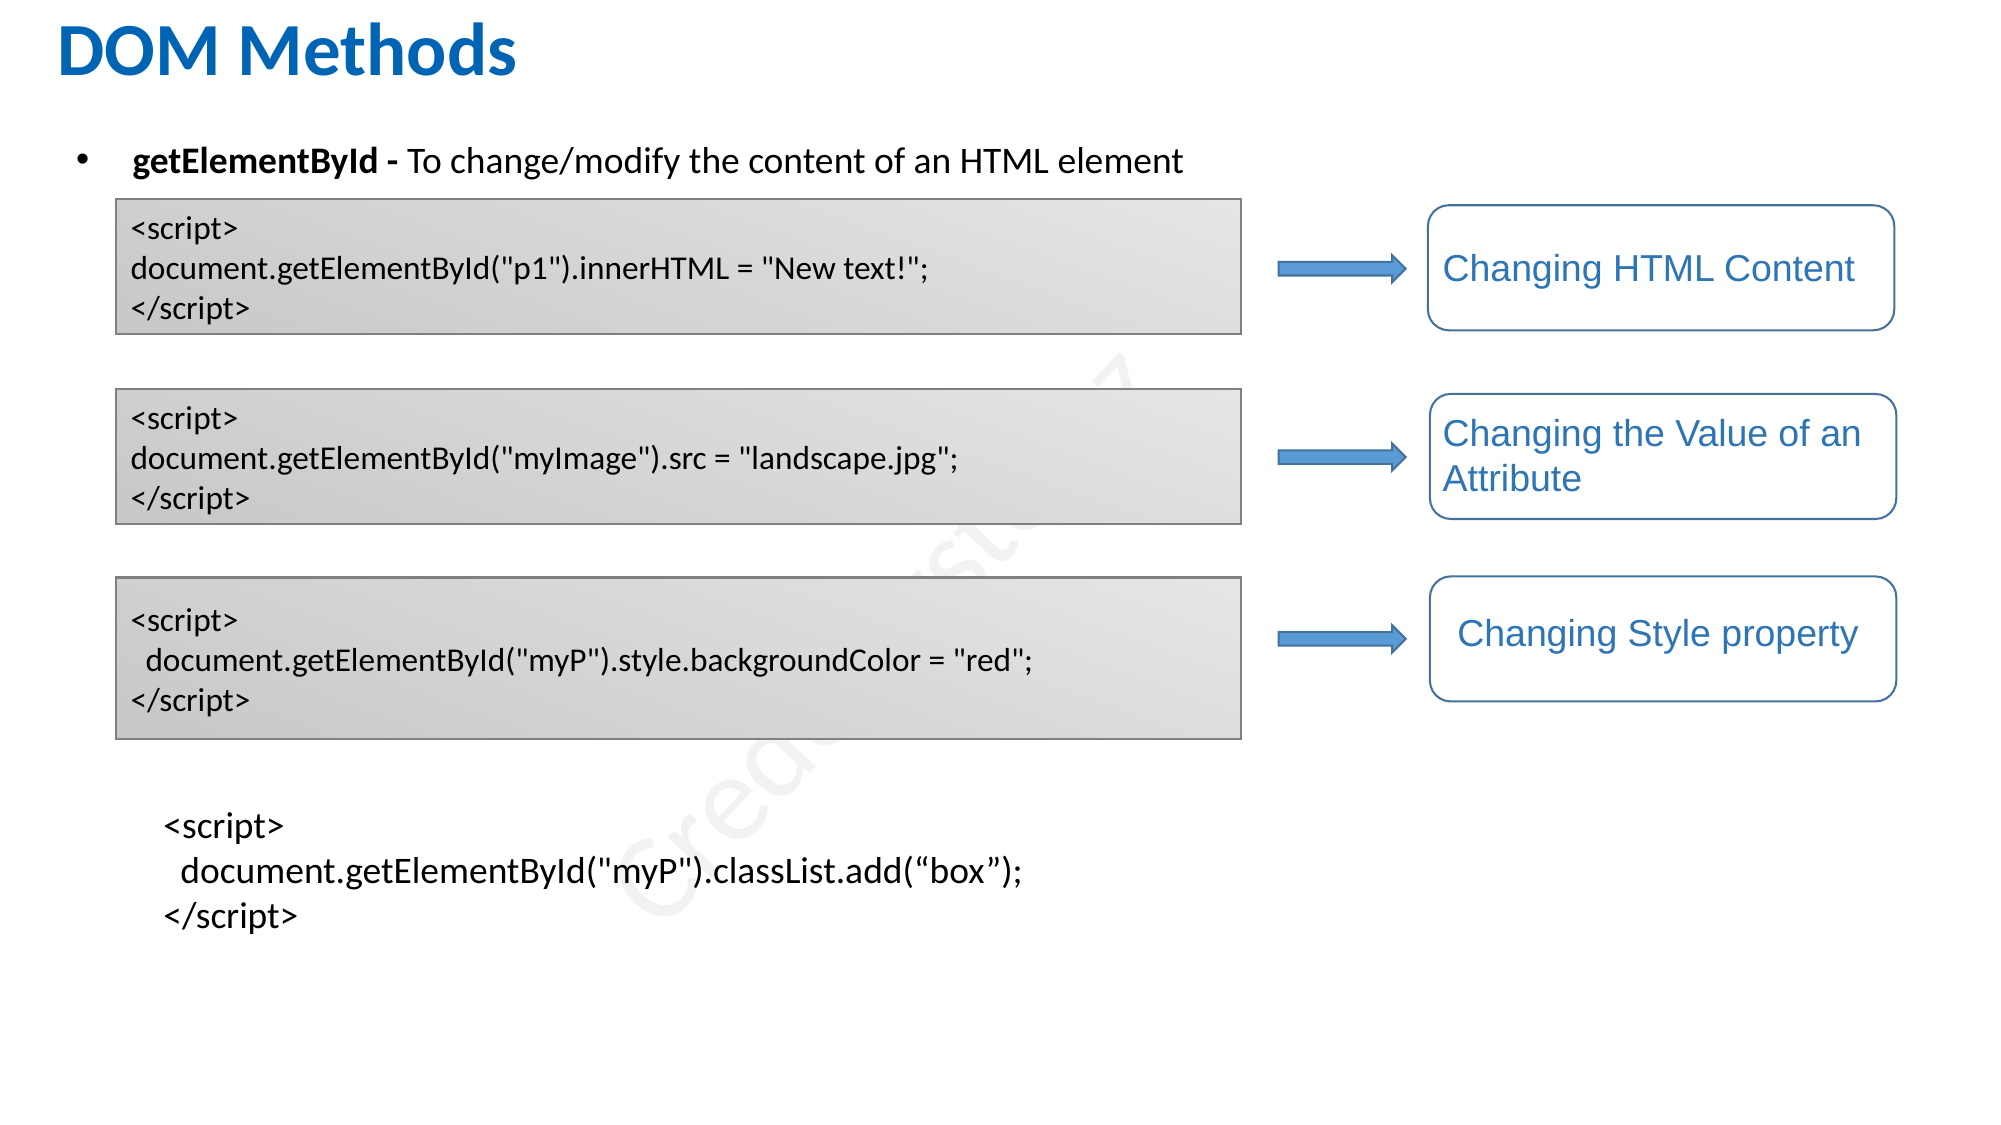

DOM Methods

getElementById - To change/modify the content of an HTML element
<script>
document.getElementById("p1").innerHTML = "New text!";
</script>

Changing HTML Content

<script>
document.getElementById("myImage").src = "landscape.jpg";
</script>

Changing the Value of an Attribute

<script>
  document.getElementById("myP").style.backgroundColor = "red";
</script>
Changing Style property

<script>
  document.getElementById("myP").classList.add(“box”); </script>